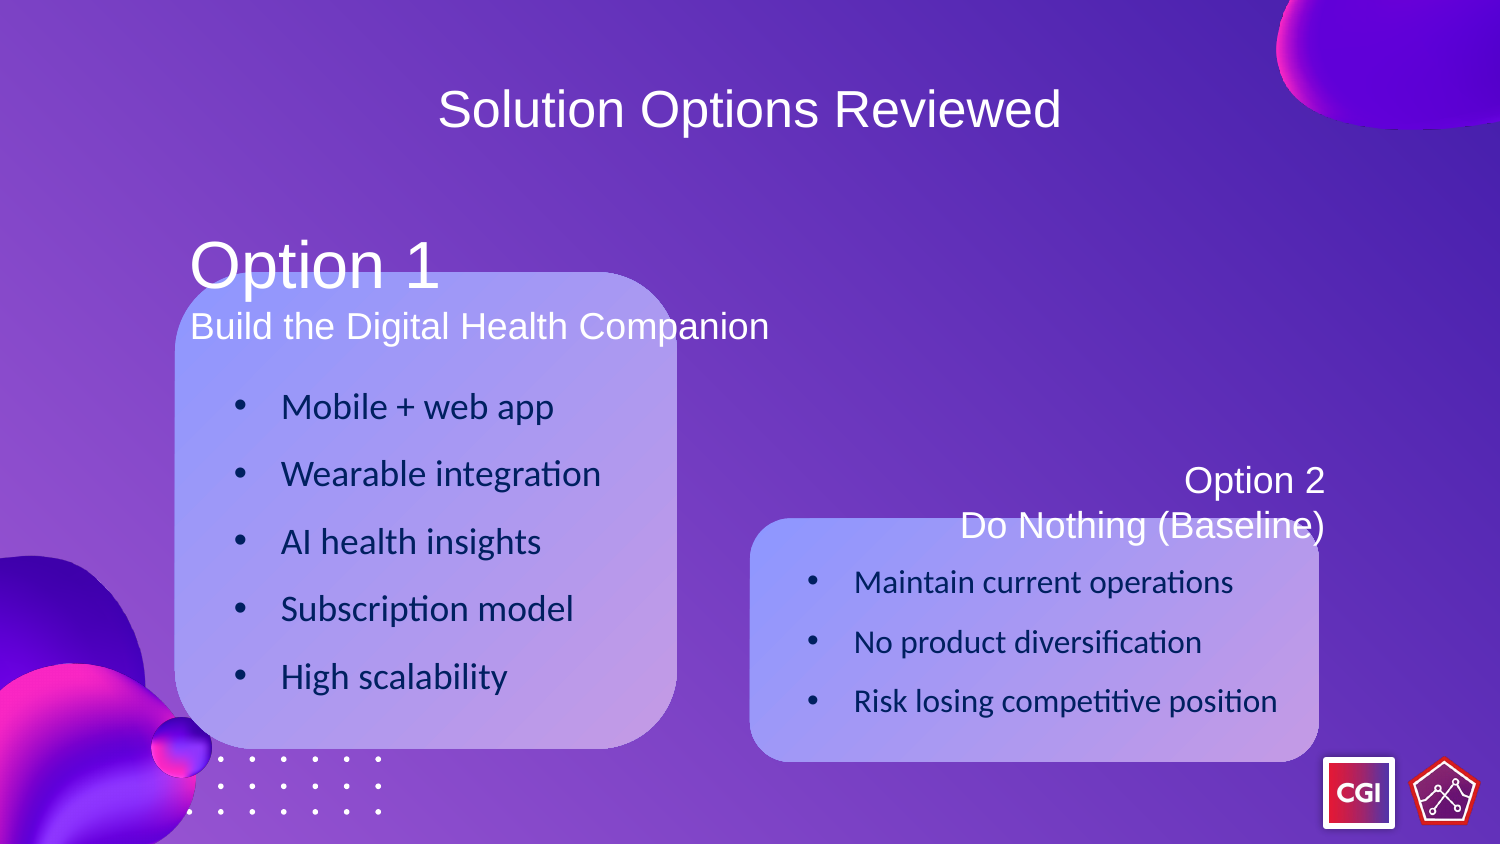

# Solution Options Reviewed

Option 1
Build the Digital Health Companion
Mobile + web app
Wearable integration
AI health insights
Subscription model
High scalability
Option 2
Do Nothing (Baseline)

Maintain current operations
No product diversification
Risk losing competitive position